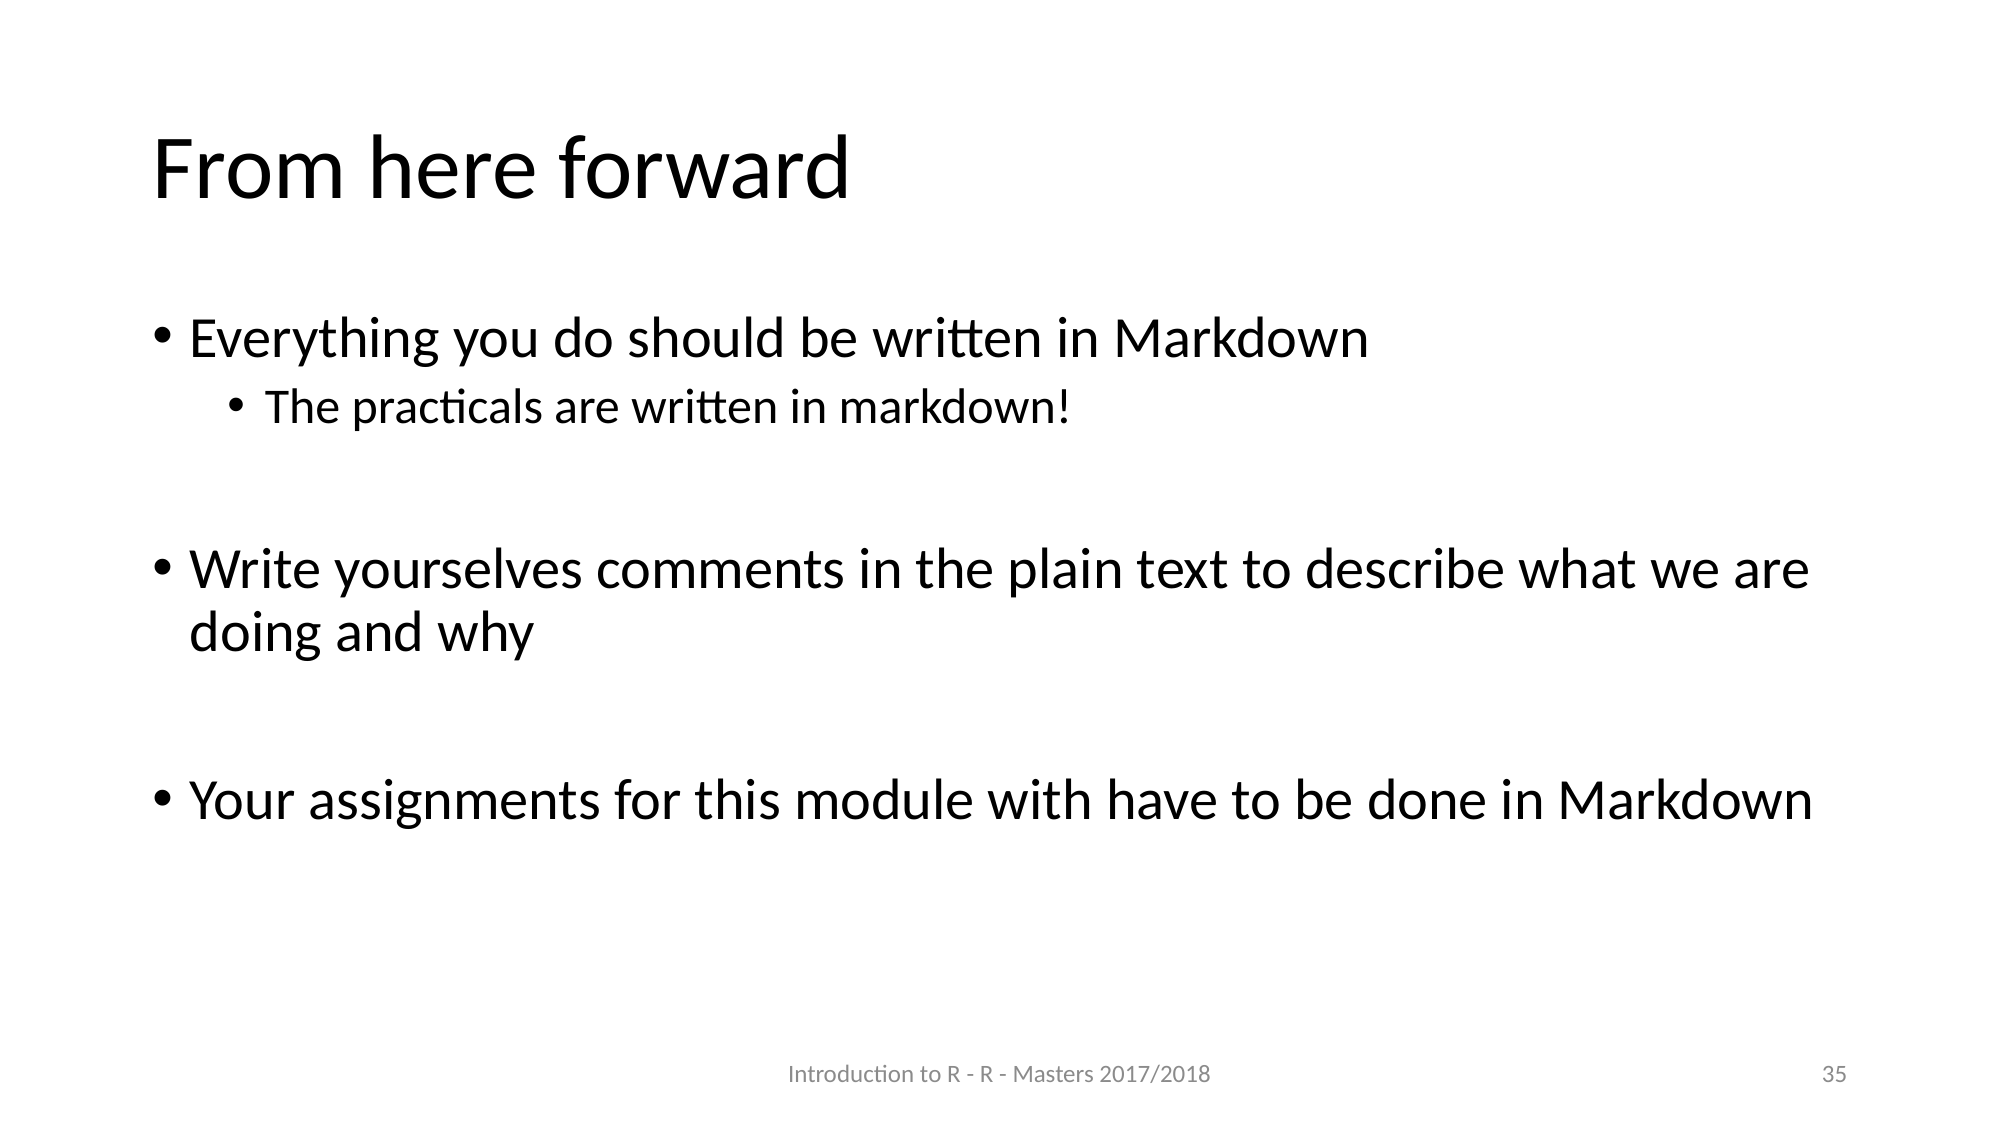

# From here forward
Everything you do should be written in Markdown
The practicals are written in markdown!

Write yourselves comments in the plain text to describe what we are doing and why

Your assignments for this module with have to be done in Markdown
Introduction to R - R - Masters 2017/2018
35